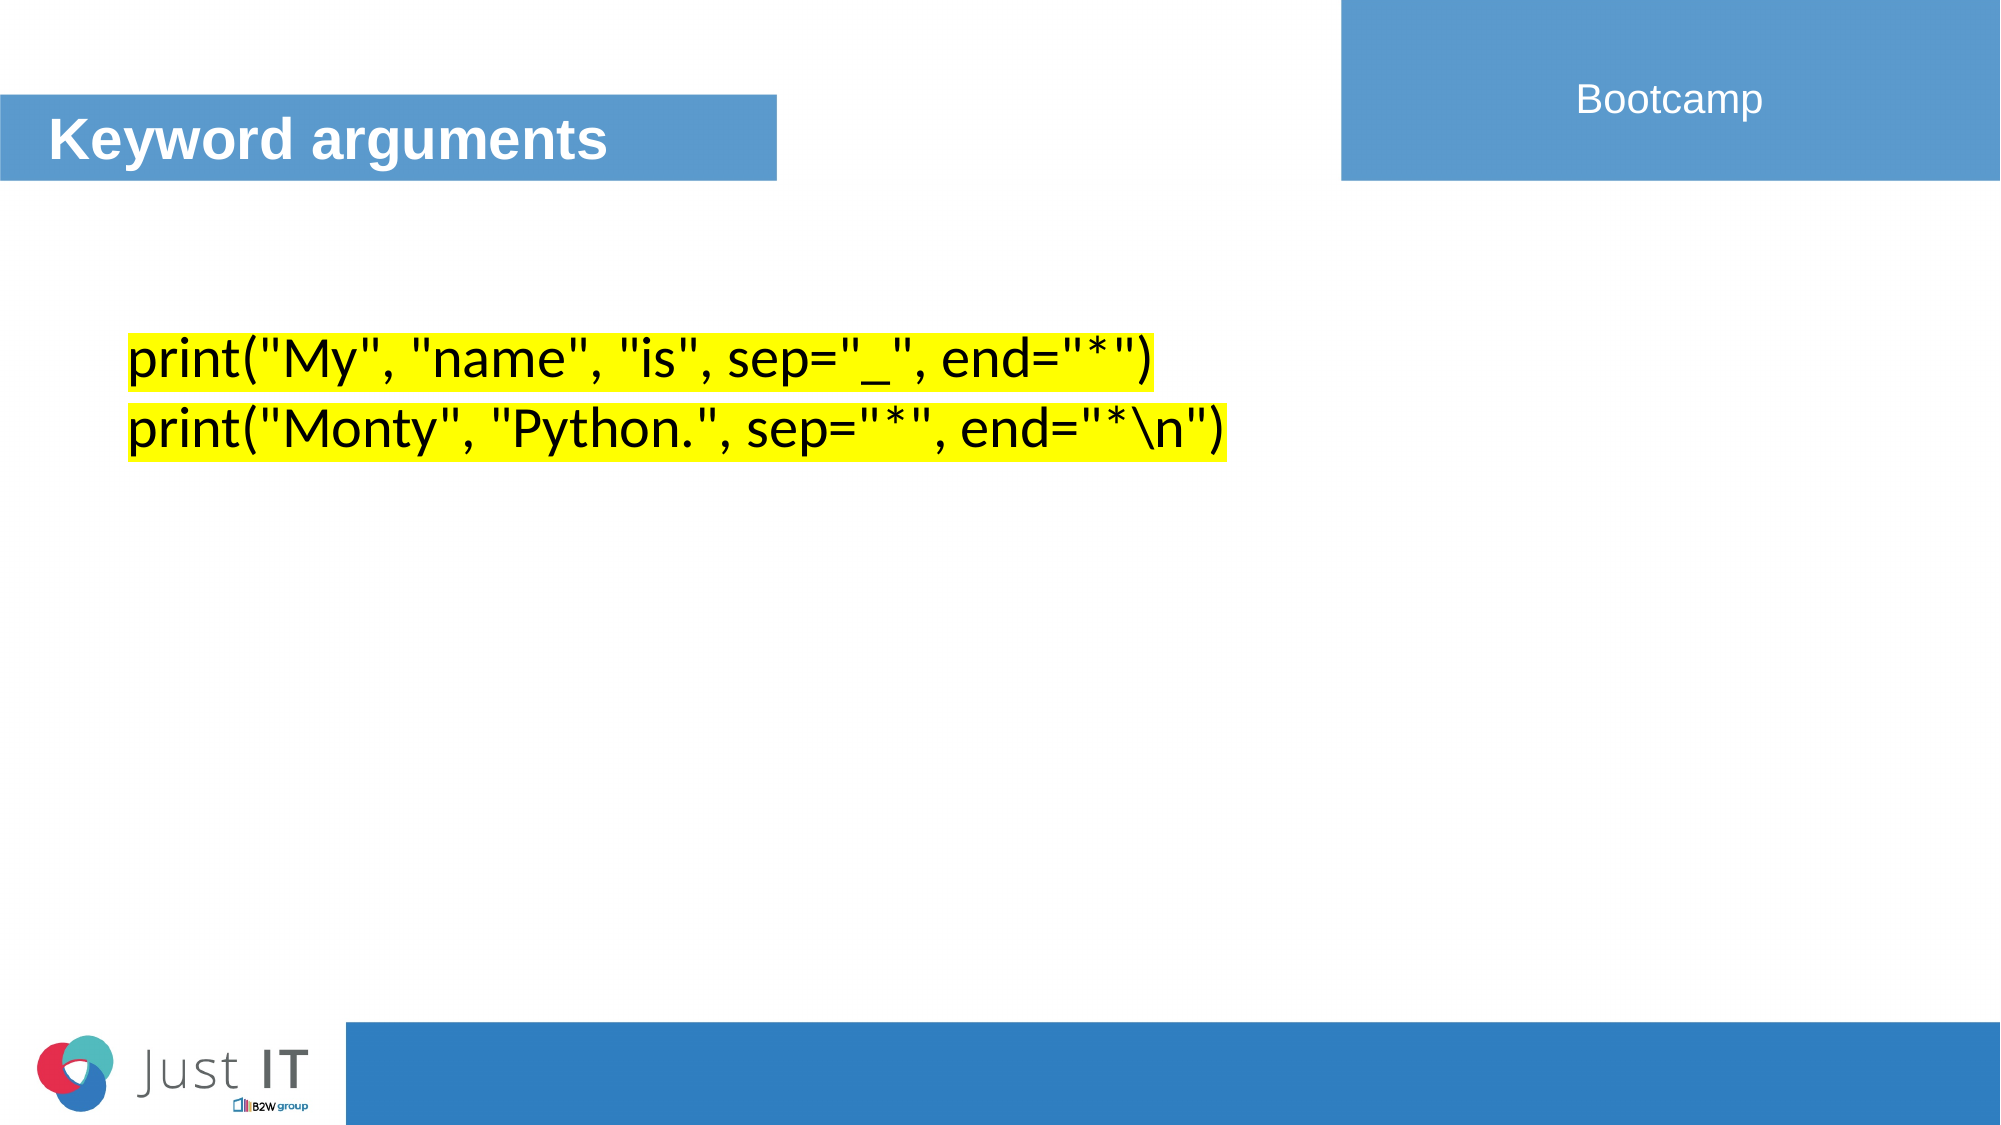

# Keyword arguments
Bootcamp
print("My", "name", "is", sep="_", end="*")
print("Monty", "Python.", sep="*", end="*\n")